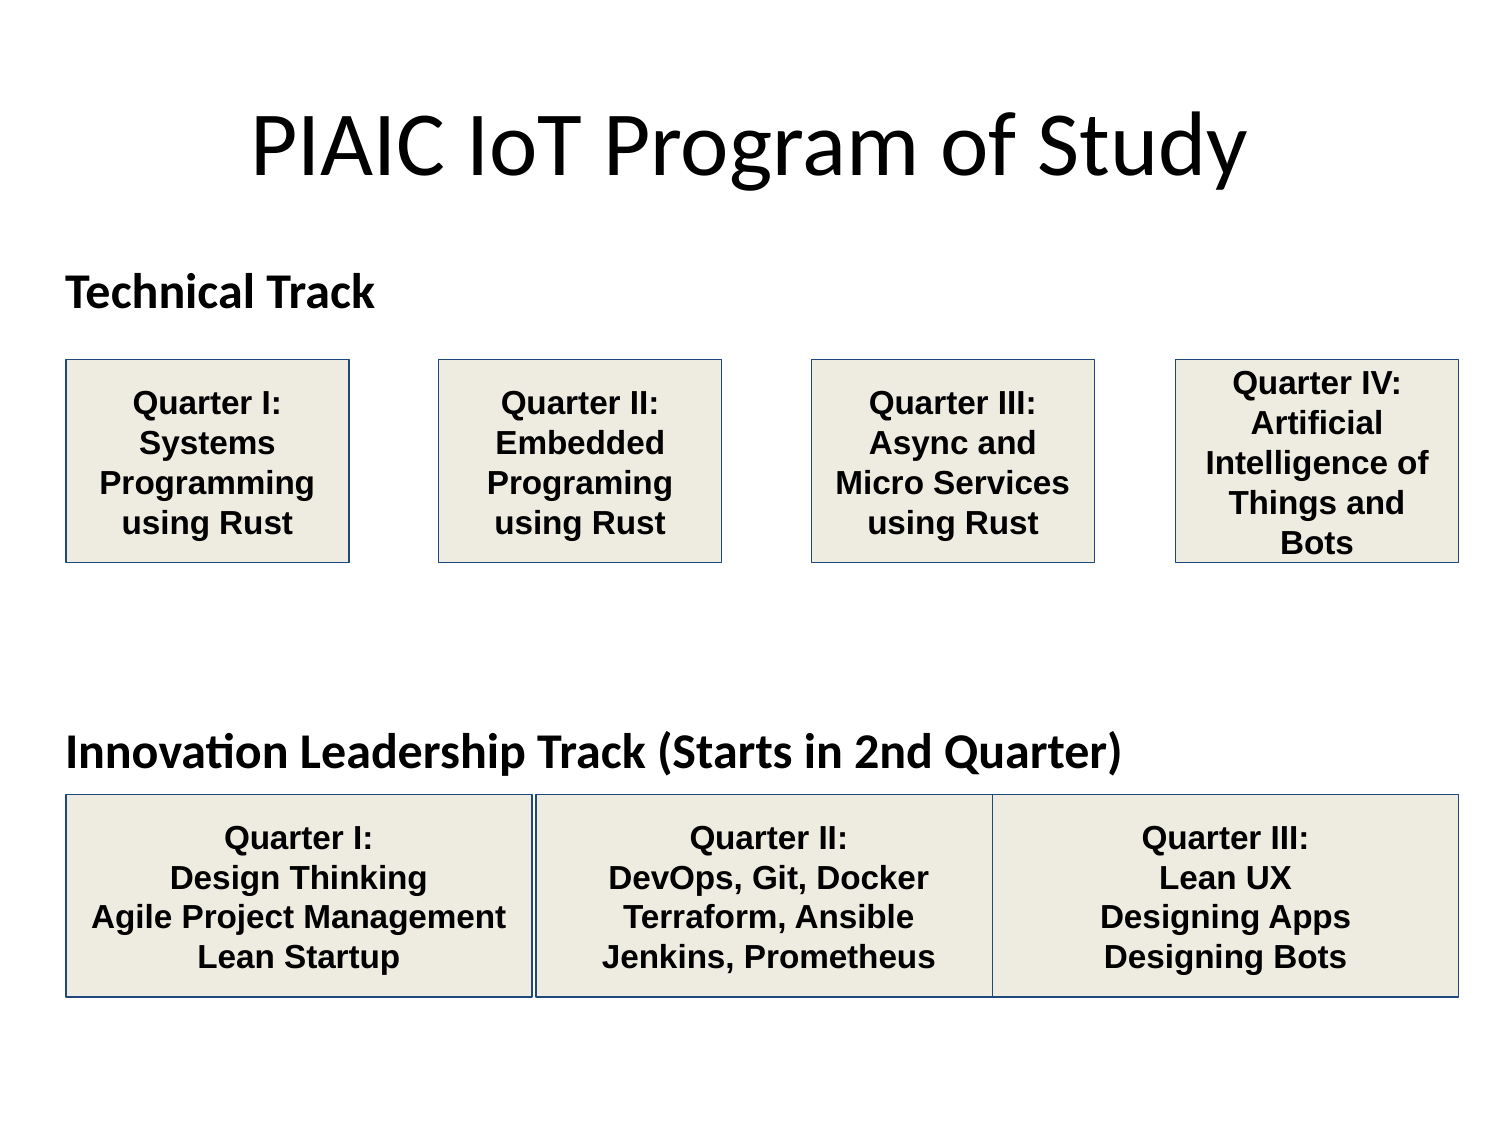

# PIAIC IoT Program of Study
Technical Track
Quarter I:
Systems Programming using Rust
Quarter II:
Embedded Programing using Rust
Quarter III:
Async and Micro Services using Rust
Quarter IV:
Artificial Intelligence of Things and Bots
Innovation Leadership Track (Starts in 2nd Quarter)
Quarter I:
Design Thinking
Agile Project Management
Lean Startup
Quarter II:
DevOps, Git, Docker
Terraform, Ansible
Jenkins, Prometheus

Quarter III:
Lean UX
Designing Apps
Designing Bots